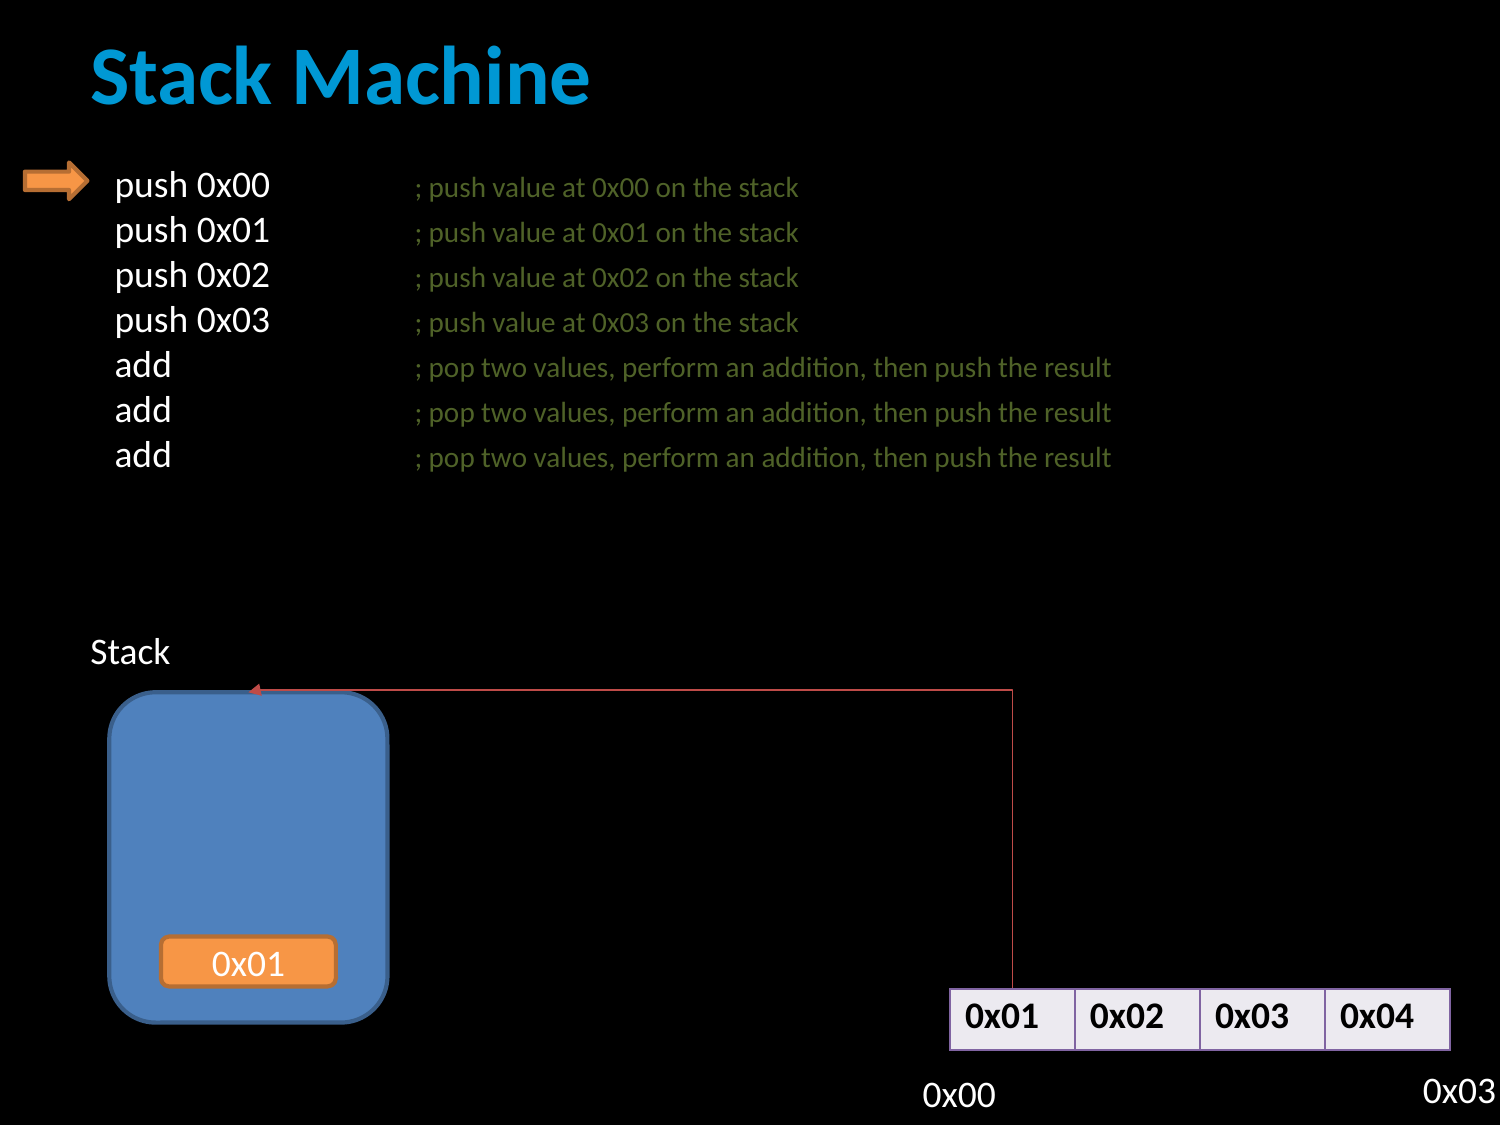

# Stack Machine
push 0x00	; push value at 0x00 on the stack
push 0x01	; push value at 0x01 on the stack
push 0x02	; push value at 0x02 on the stack
push 0x03	; push value at 0x03 on the stack
add 		; pop two values, perform an addition, then push the result
add 		; pop two values, perform an addition, then push the result
add 		; pop two values, perform an addition, then push the result

Stack

0x01
| 0x01 | 0x02 | 0x03 | 0x04 |
| --- | --- | --- | --- |
0x03
0x00